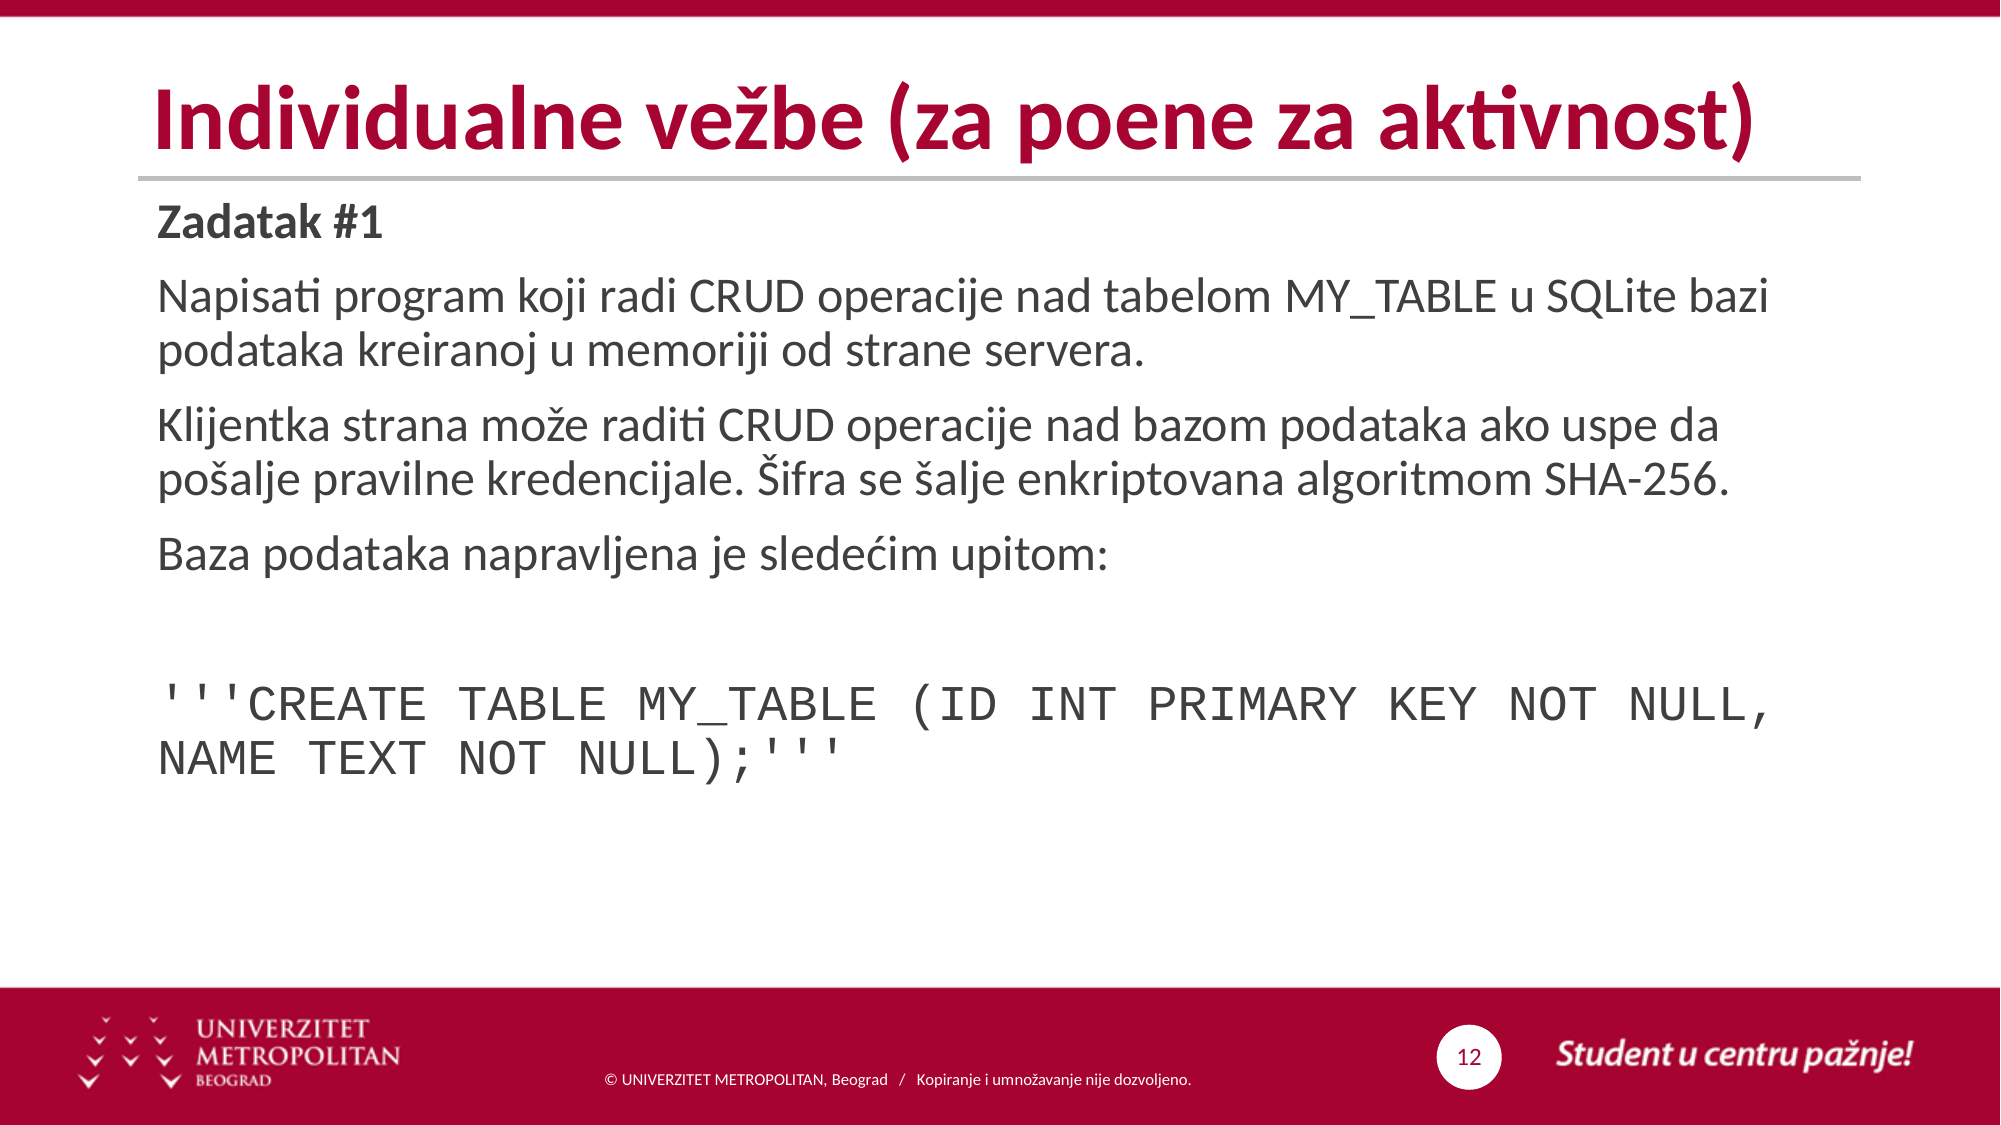

# Individualne vežbe (za poene za aktivnost)
Zadatak #1
Napisati program koji radi CRUD operacije nad tabelom MY_TABLE u SQLite bazi podataka kreiranoj u memoriji od strane servera.
Klijentka strana može raditi CRUD operacije nad bazom podataka ako uspe da pošalje pravilne kredencijale. Šifra se šalje enkriptovana algoritmom SHA-256.
Baza podataka napravljena je sledećim upitom:

'''CREATE TABLE MY_TABLE (ID INT PRIMARY KEY NOT NULL, NAME TEXT NOT NULL);'''